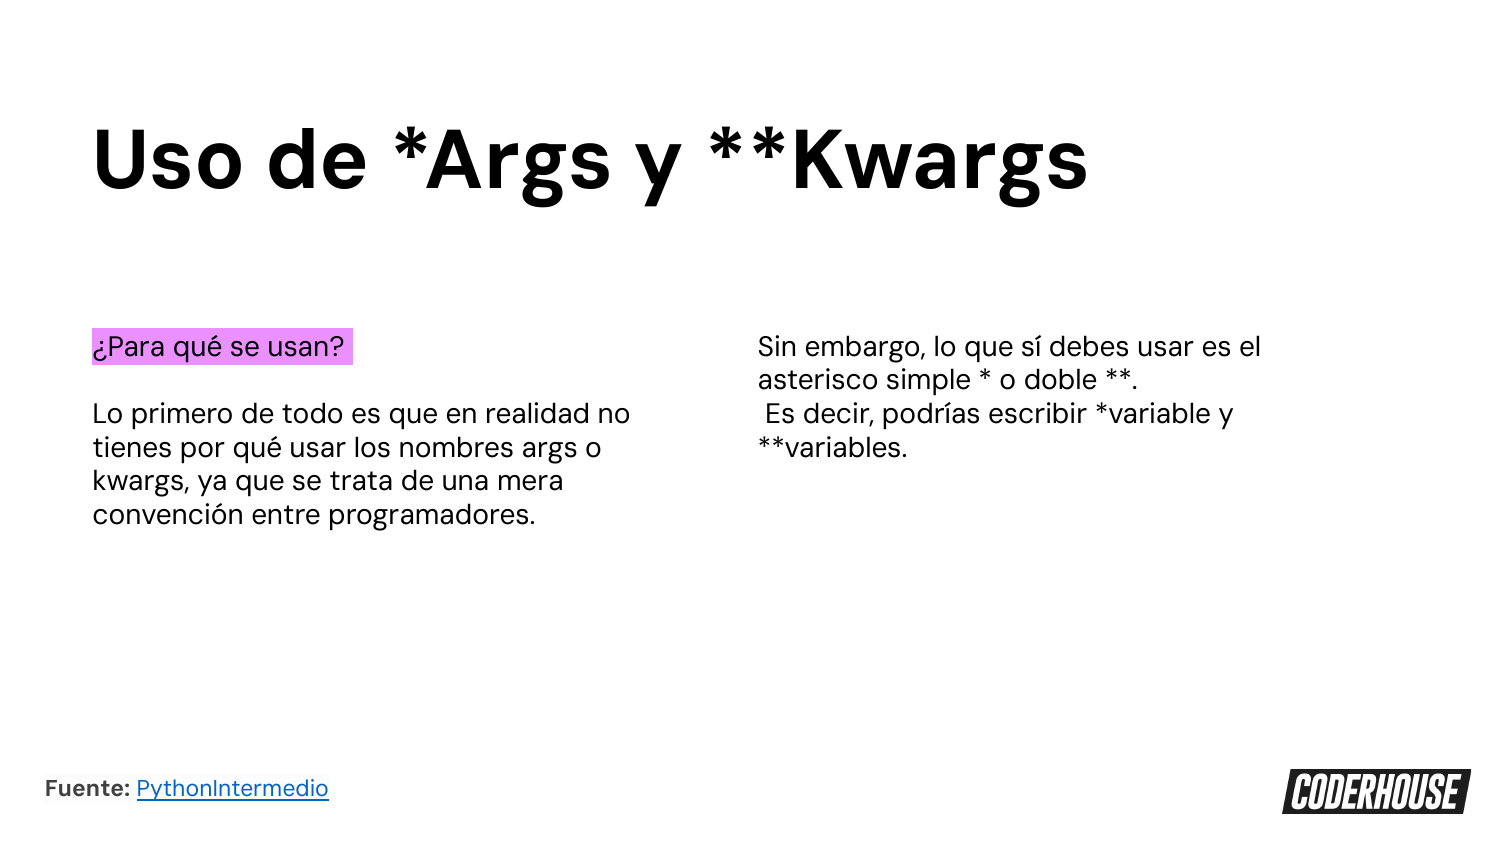

Uso de *Args y **Kwargs
¿Para qué se usan?

Lo primero de todo es que en realidad no tienes por qué usar los nombres args o kwargs, ya que se trata de una mera convención entre programadores.
Sin embargo, lo que sí debes usar es el asterisco simple * o doble **.
 Es decir, podrías escribir *variable y **variables.
Fuente: PythonIntermedio